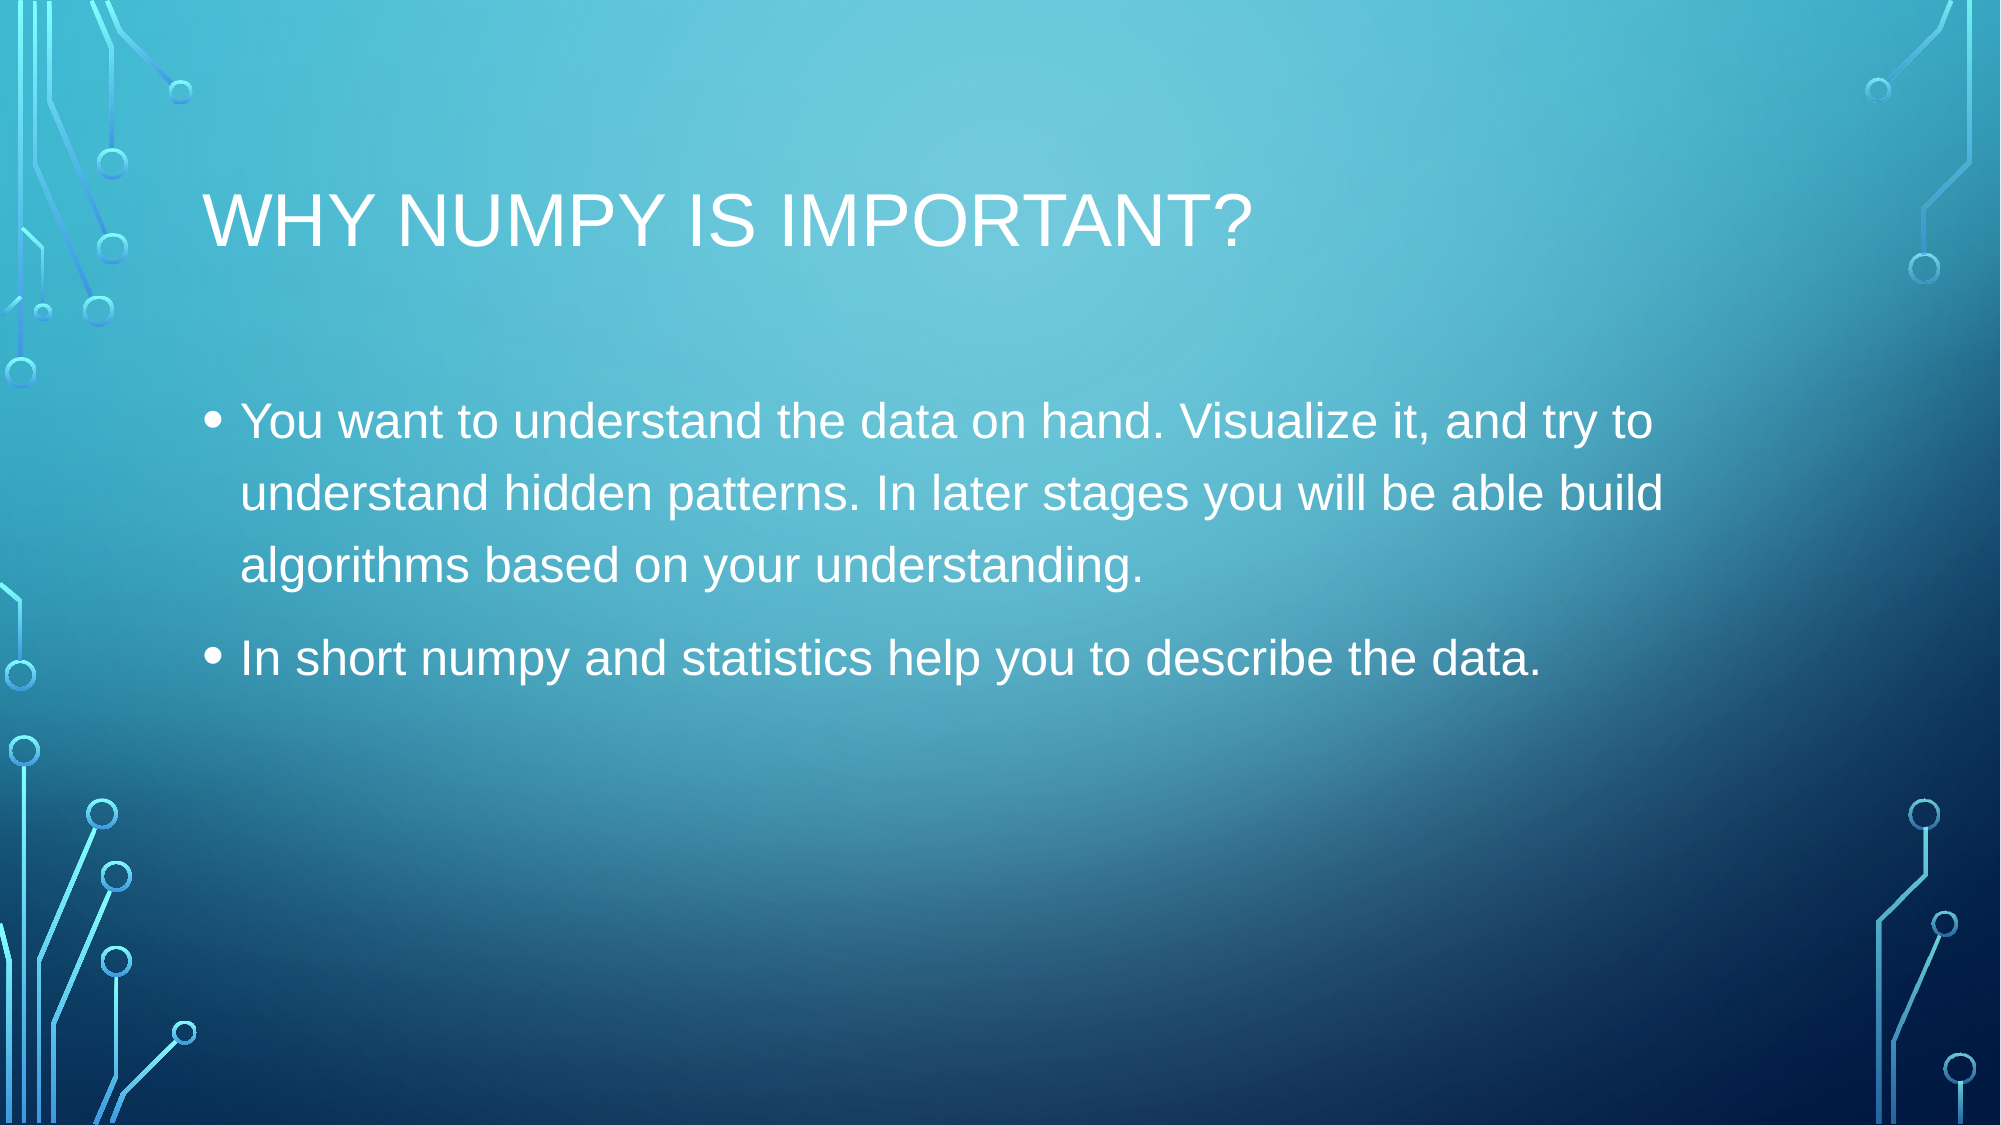

# Why Numpy is important?
You want to understand the data on hand. Visualize it, and try to understand hidden patterns. In later stages you will be able build algorithms based on your understanding.
In short numpy and statistics help you to describe the data.